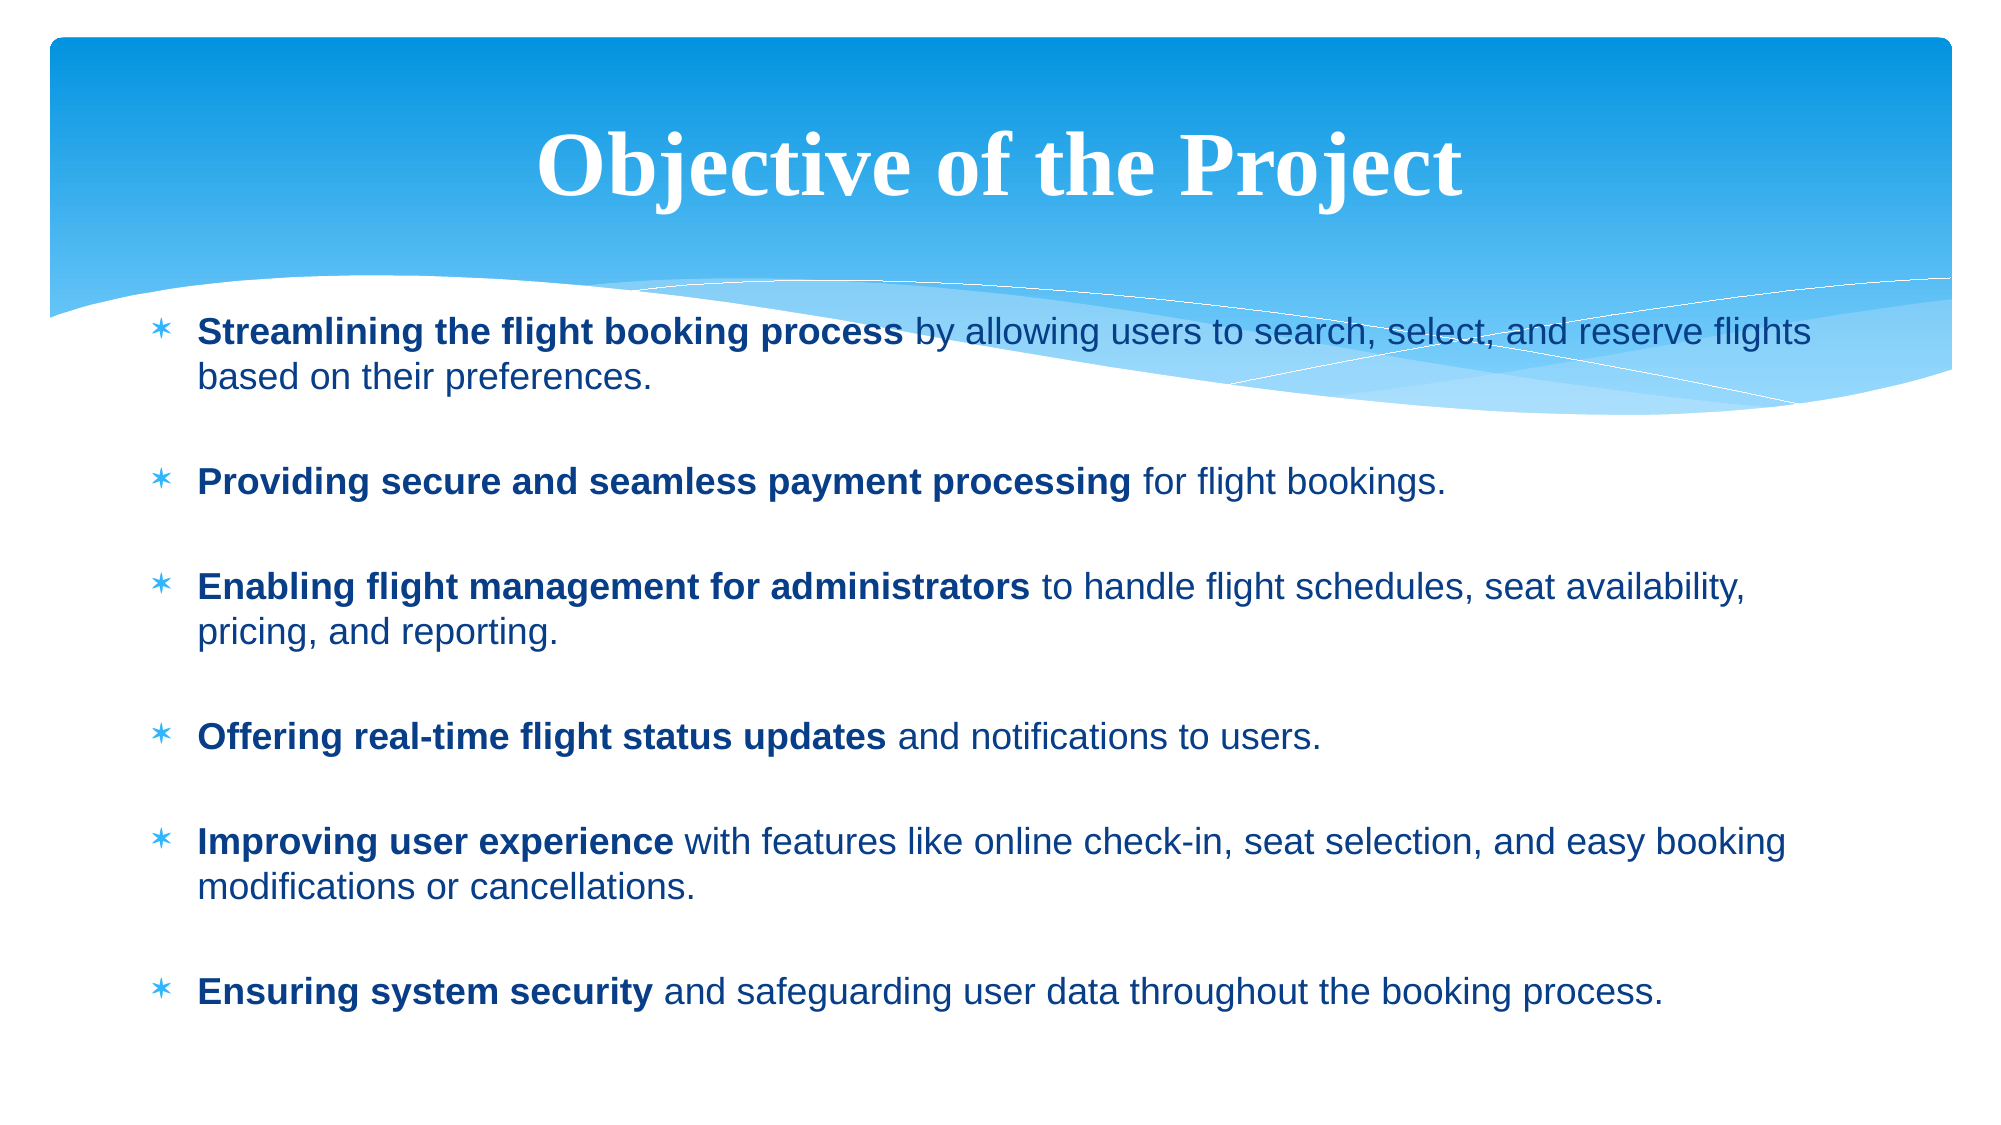

# Objective of the Project
Streamlining the flight booking process by allowing users to search, select, and reserve flights based on their preferences.

Providing secure and seamless payment processing for flight bookings.

Enabling flight management for administrators to handle flight schedules, seat availability, pricing, and reporting.

Offering real-time flight status updates and notifications to users.

Improving user experience with features like online check-in, seat selection, and easy booking modifications or cancellations.

Ensuring system security and safeguarding user data throughout the booking process.